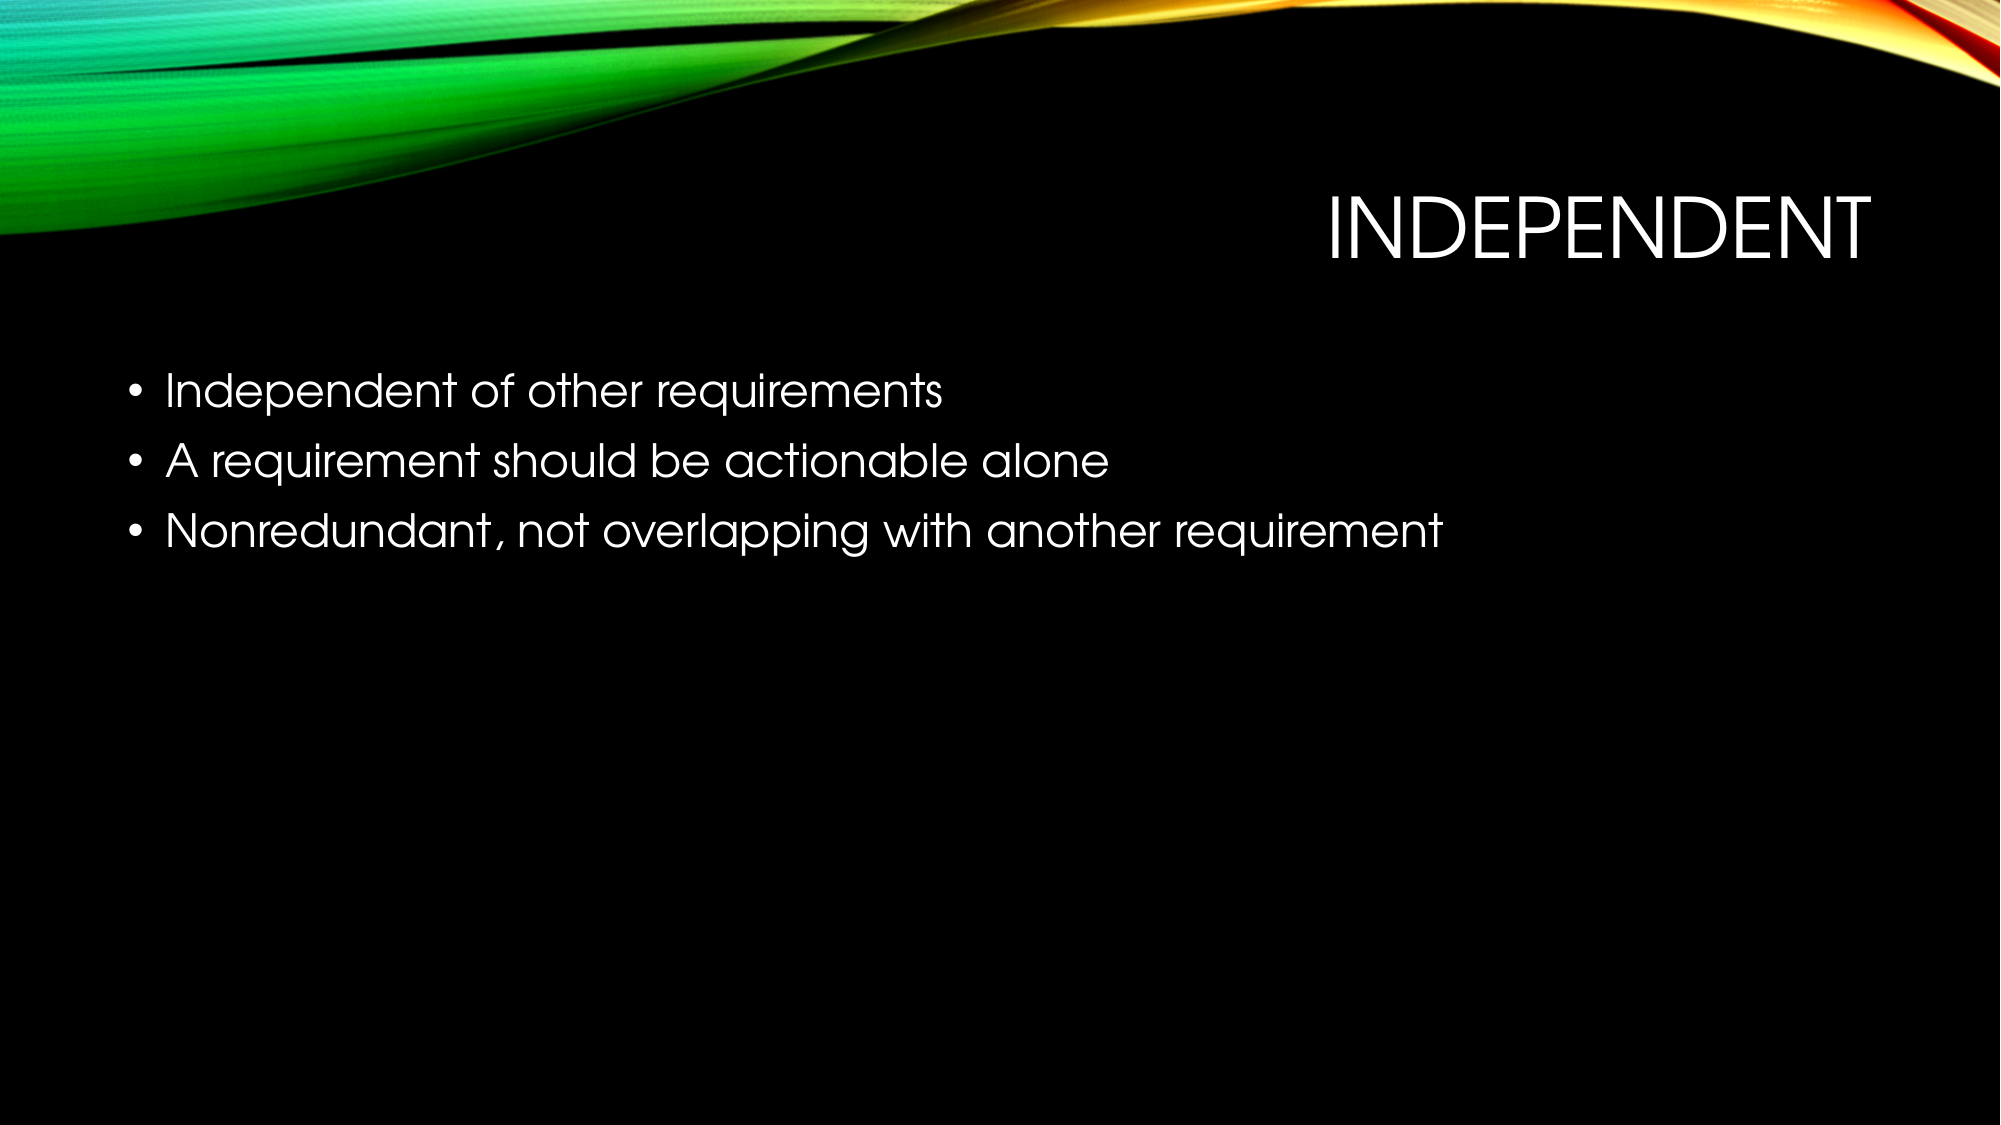

# Independent
Independent of other requirements
A requirement should be actionable alone
Nonredundant, not overlapping with another requirement